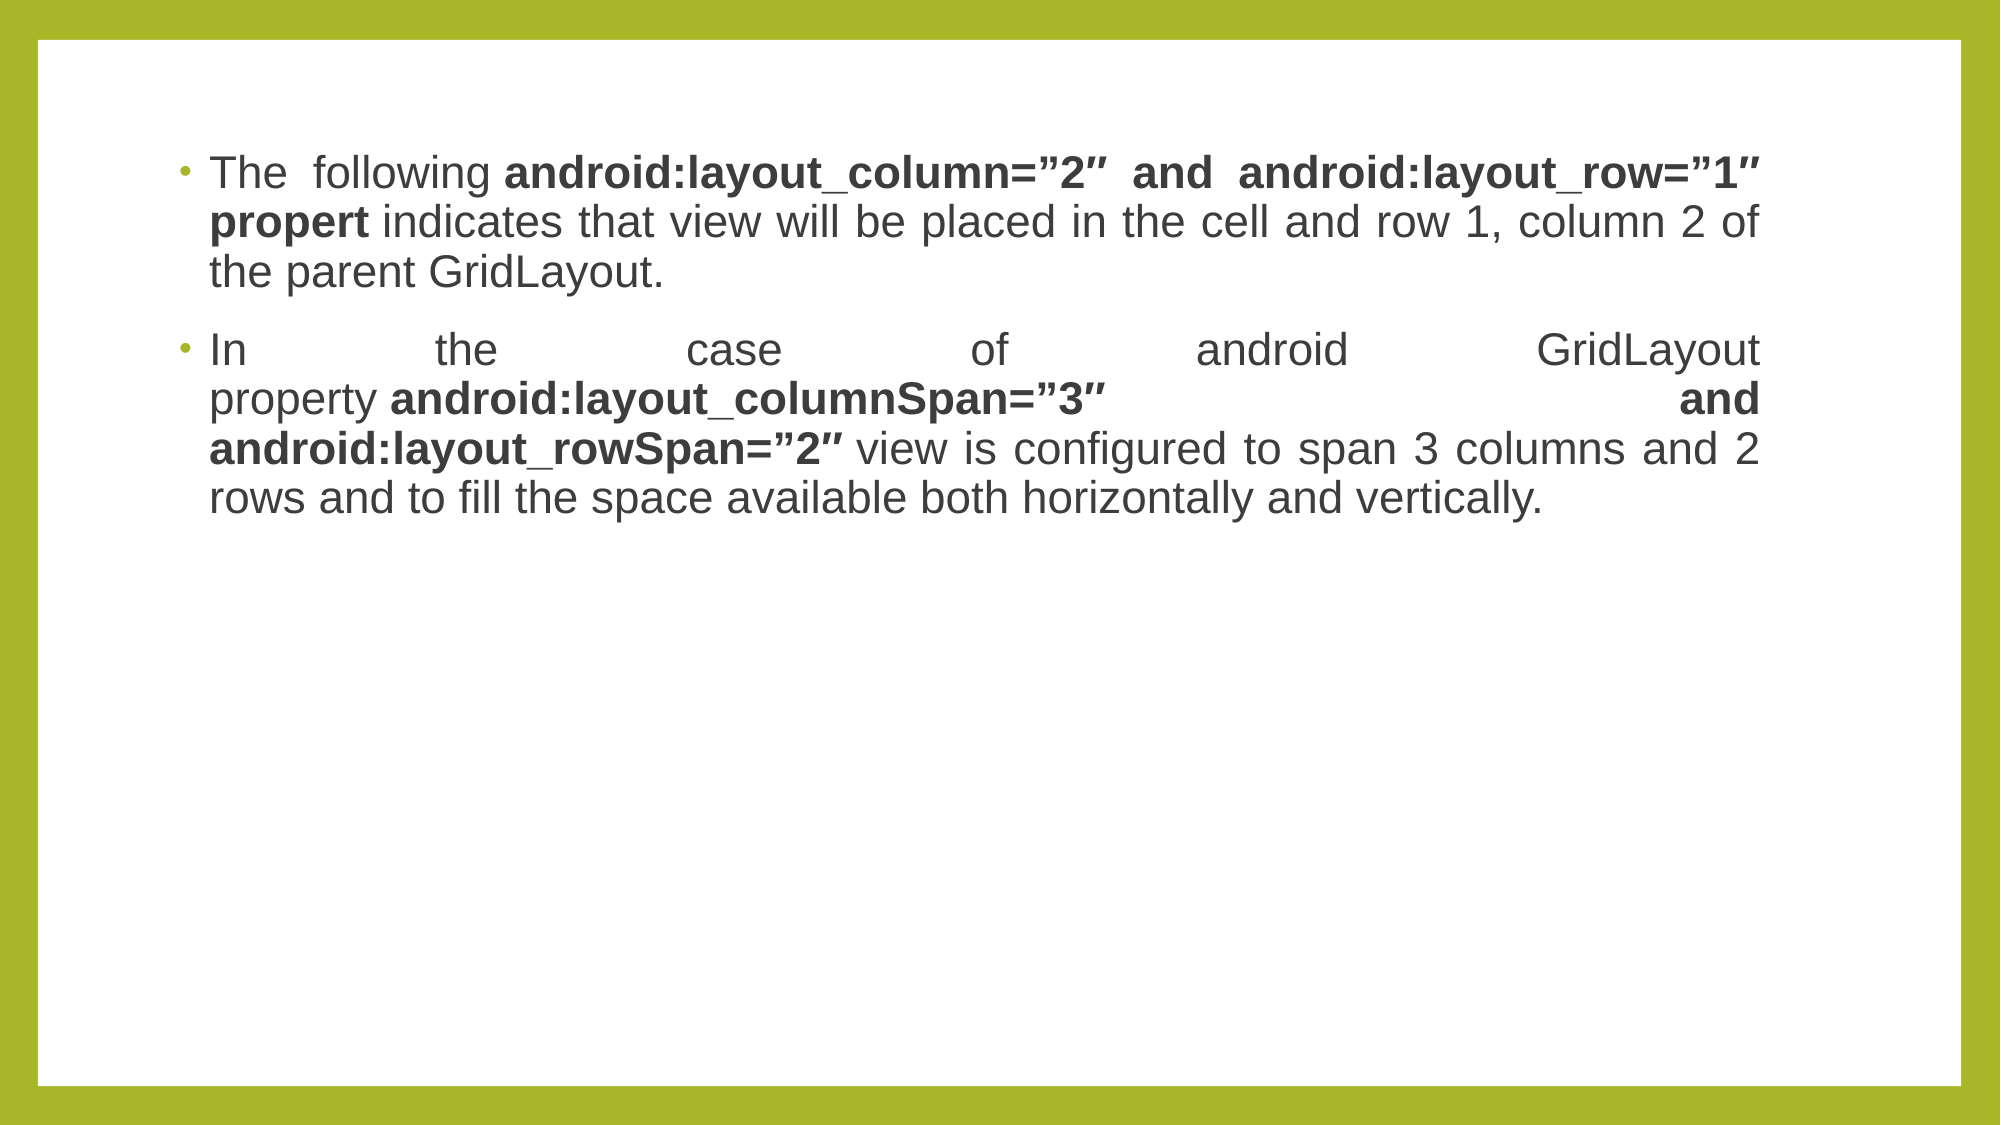

The following android:layout_column=”2″ and android:layout_row=”1″ propert indicates that view will be placed in the cell and row 1, column 2 of the parent GridLayout.
In the case of android GridLayout property android:layout_columnSpan=”3″ and android:layout_rowSpan=”2″ view is configured to span 3 columns and 2 rows and to fill the space available both horizontally and vertically.